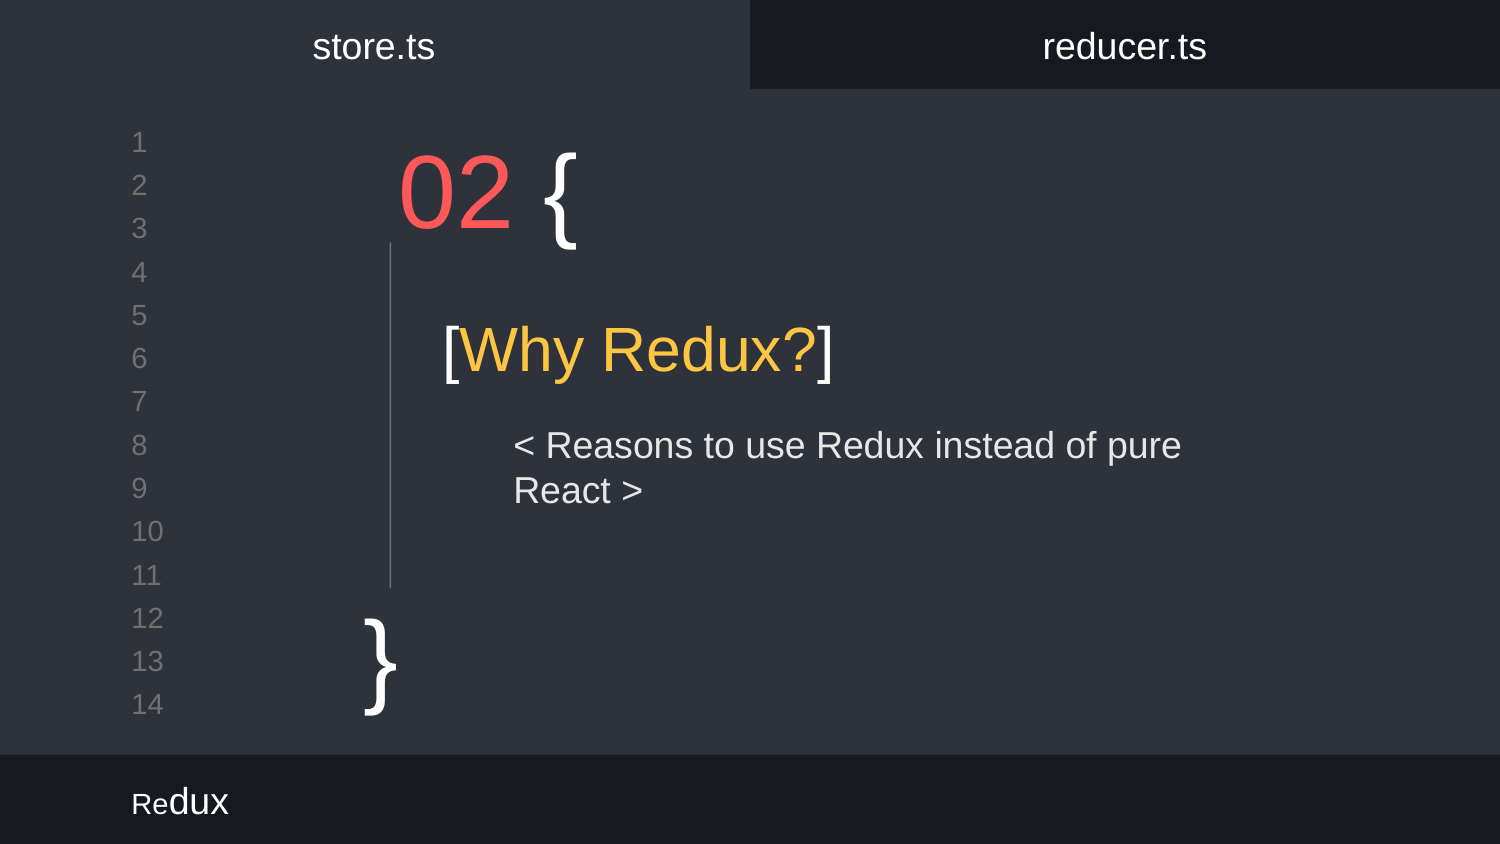

store.ts
reducer.ts
# 02 {
[Why Redux?]
< Reasons to use Redux instead of pure React >
}
Redux